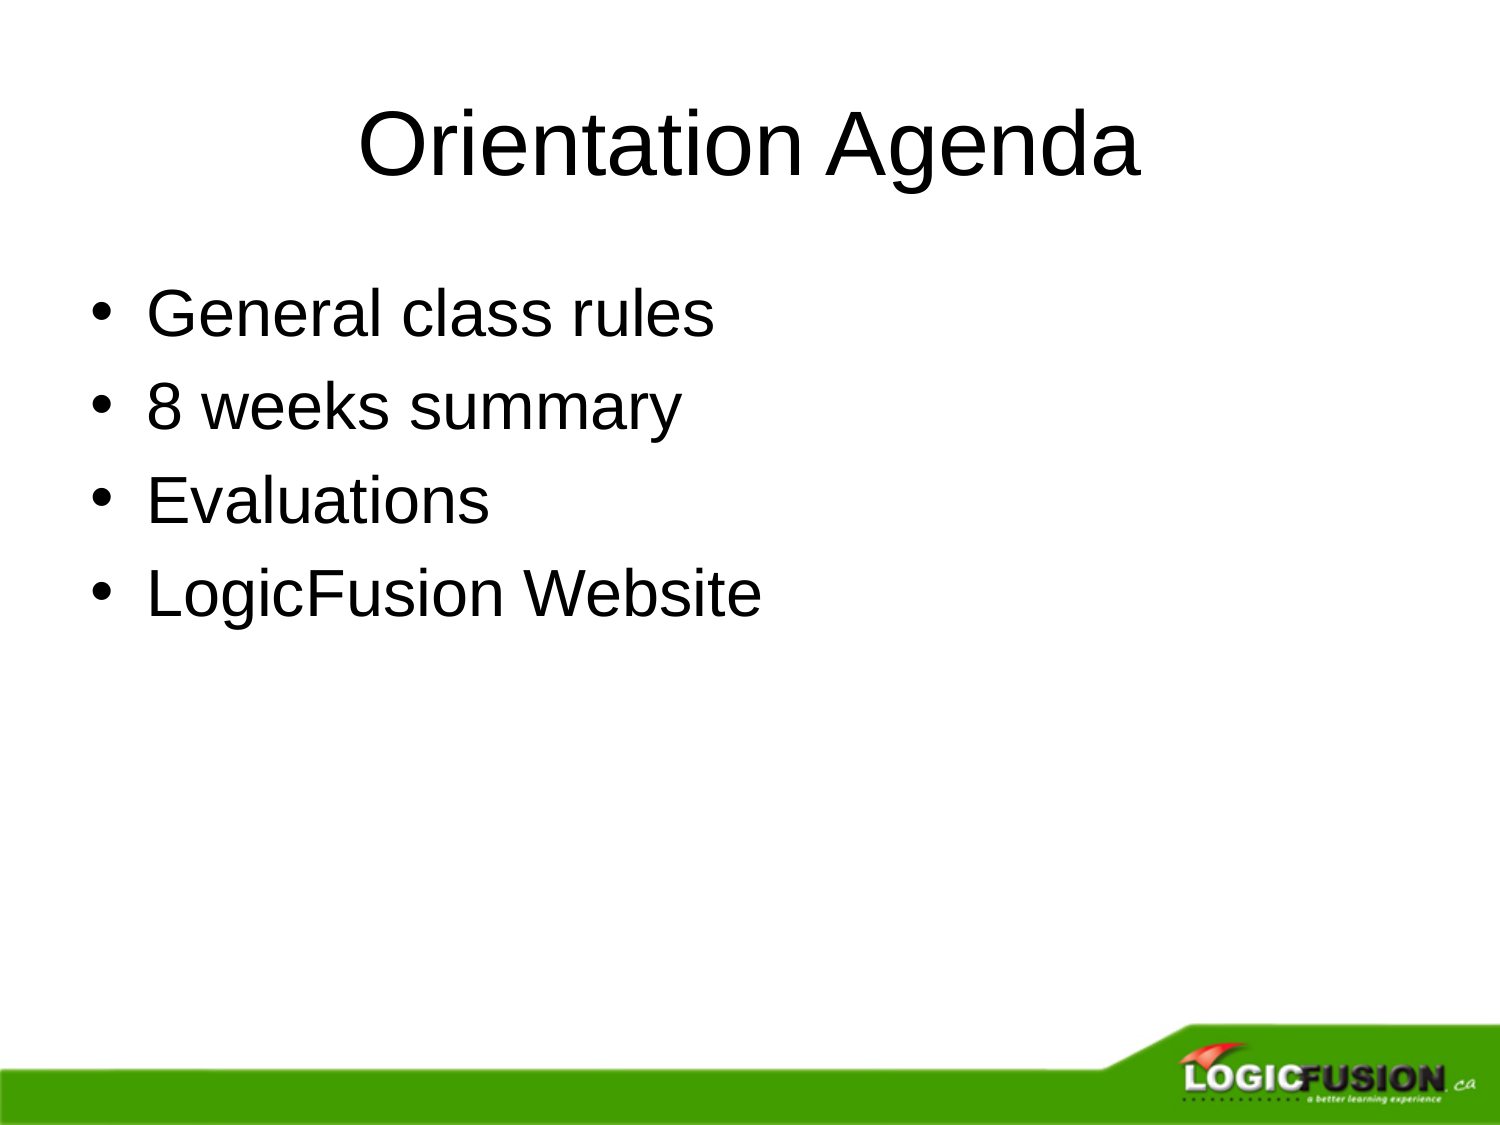

# Orientation Agenda
General class rules
8 weeks summary
Evaluations
LogicFusion Website